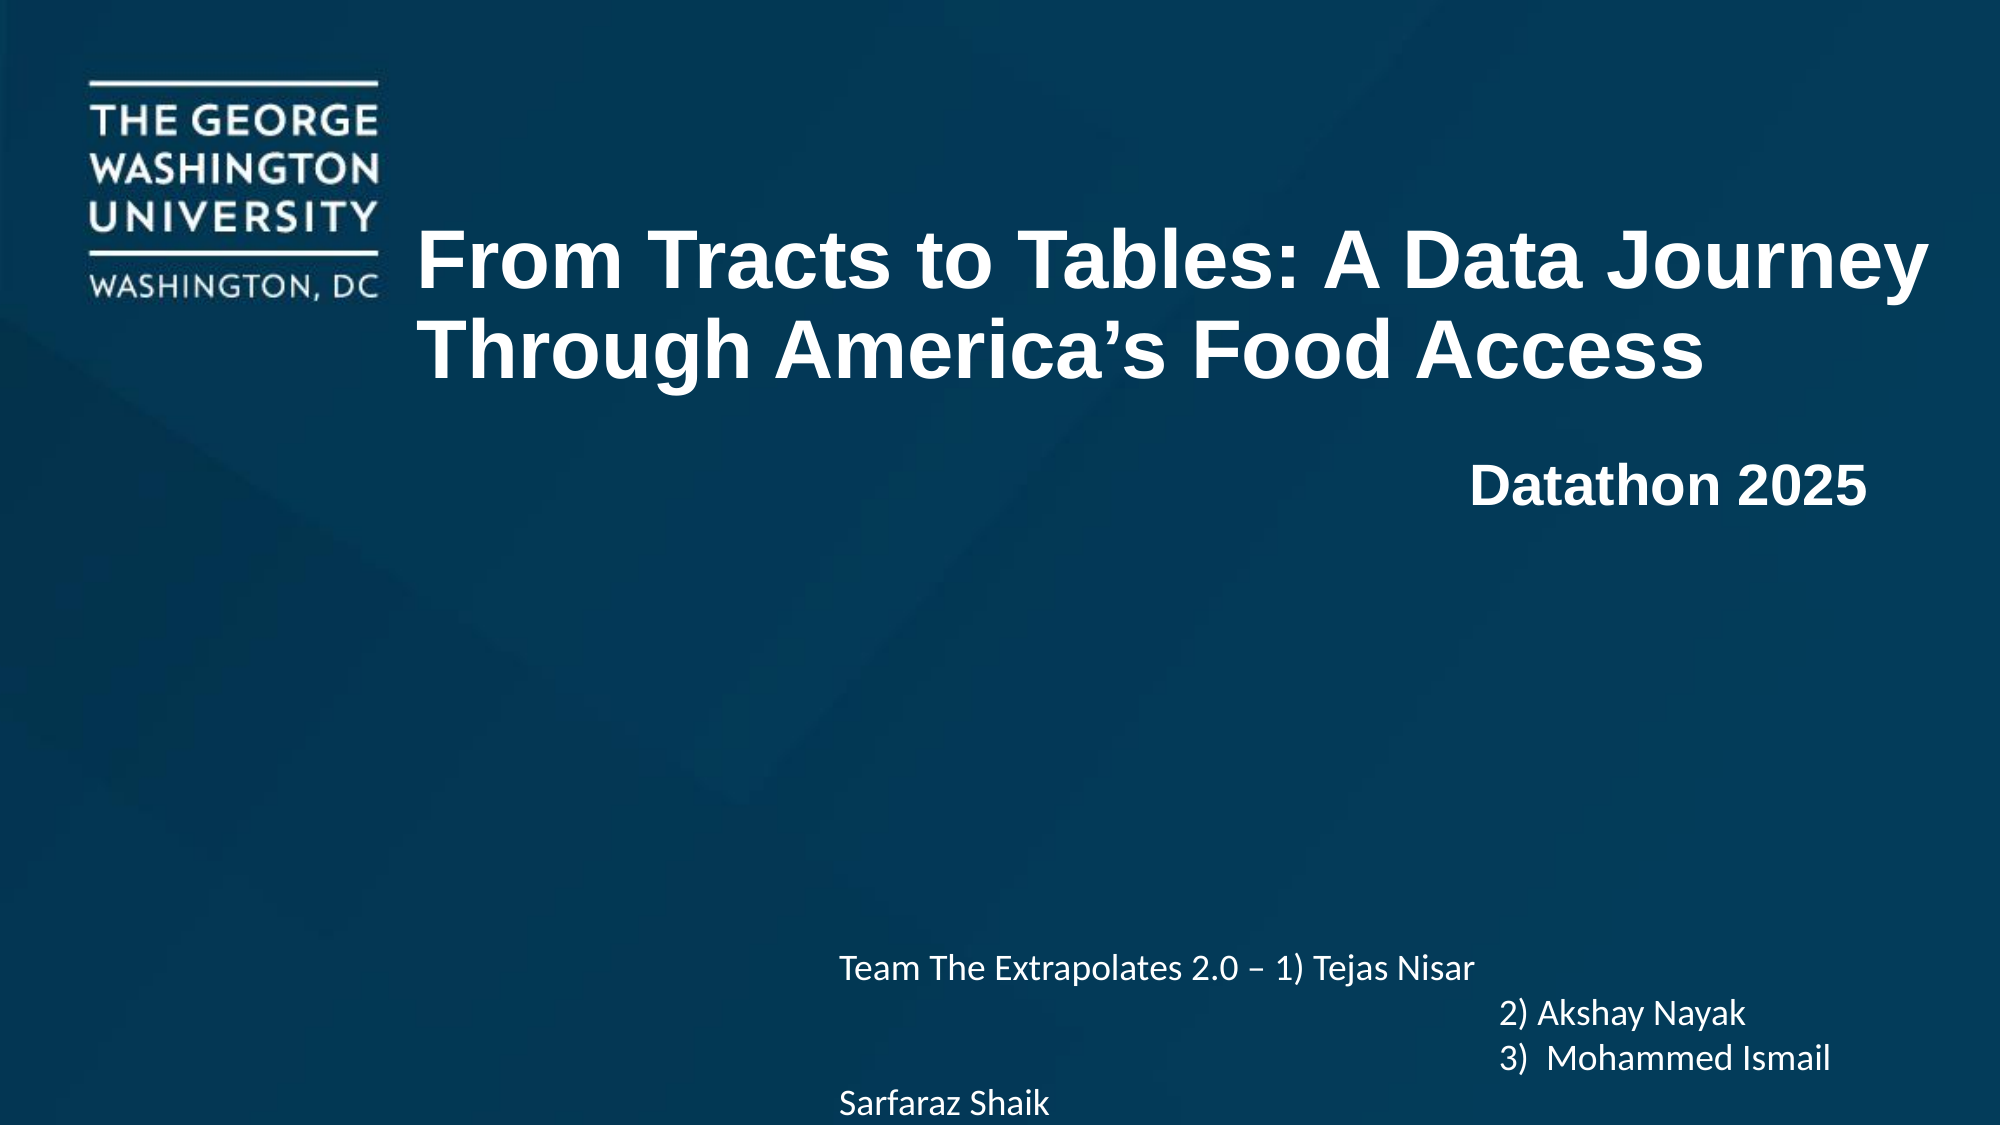

# From Tracts to Tables: A Data Journey Through America’s Food Access
Datathon 2025
Team The Extrapolates 2.0 – 1) Tejas Nisar
                       			       2) Akshay Nayak
	             			       3)  Mohammed Ismail Sarfaraz Shaik